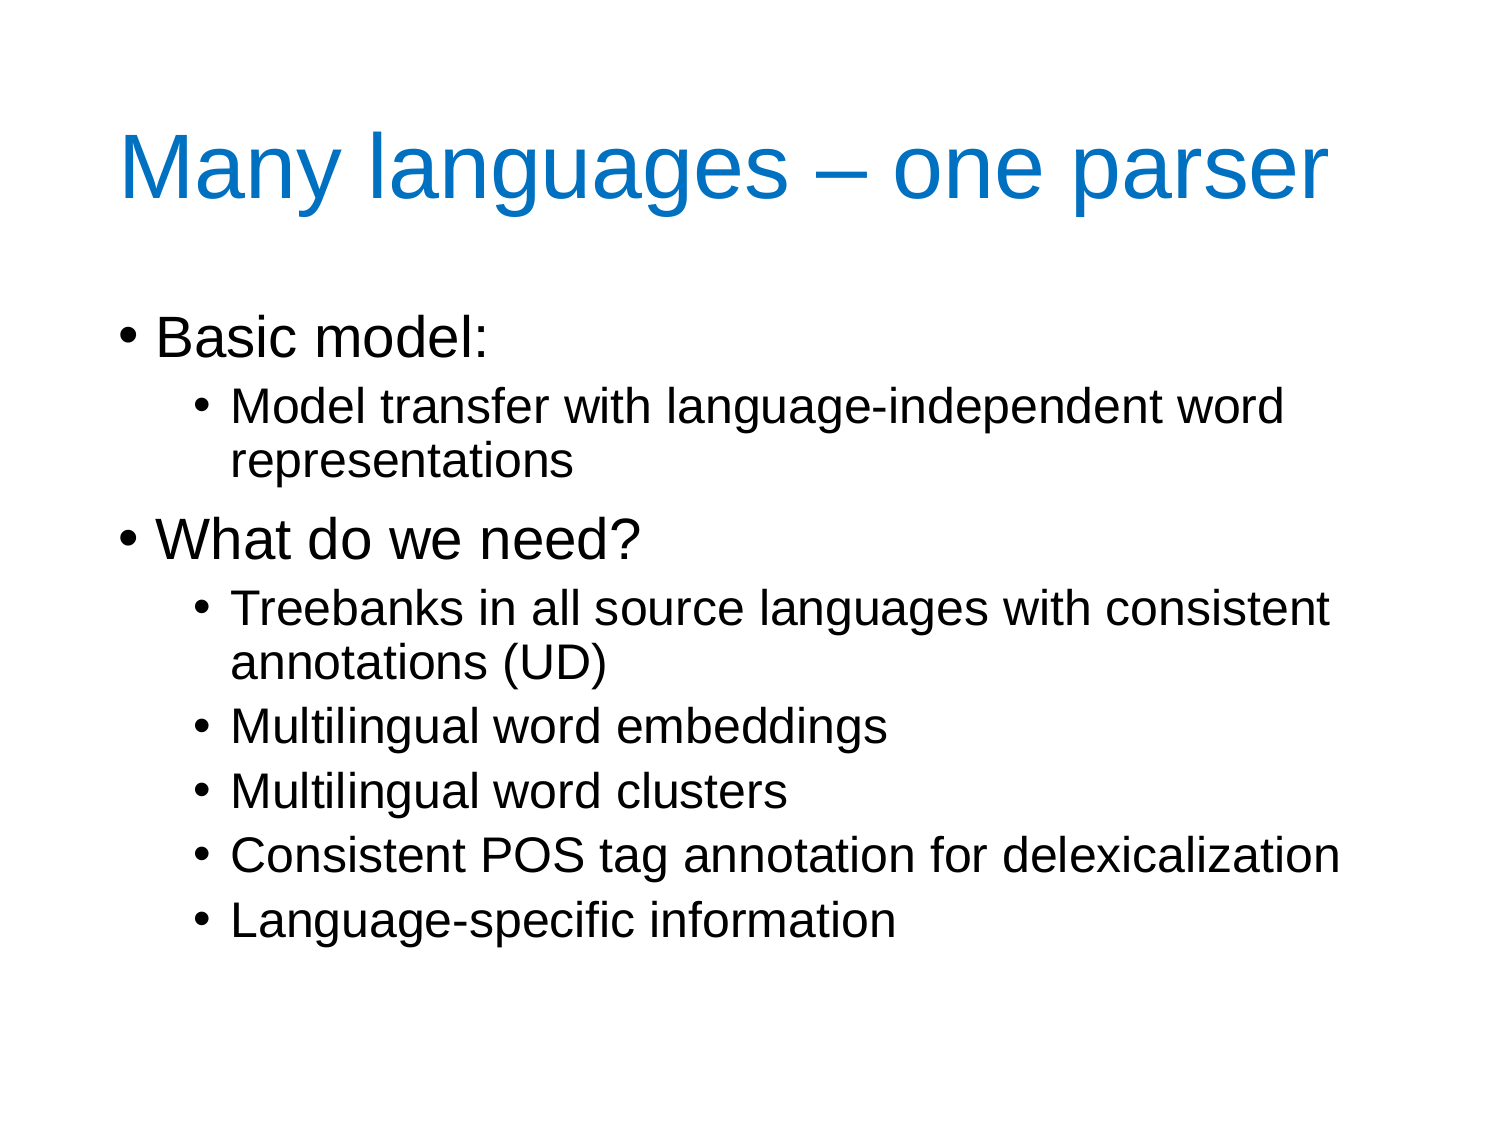

# Many languages – one parser
Basic model:
Model transfer with language-independent word representations
What do we need?
Treebanks in all source languages with consistent annotations (UD)
Multilingual word embeddings
Multilingual word clusters
Consistent POS tag annotation for delexicalization
Language-specific information